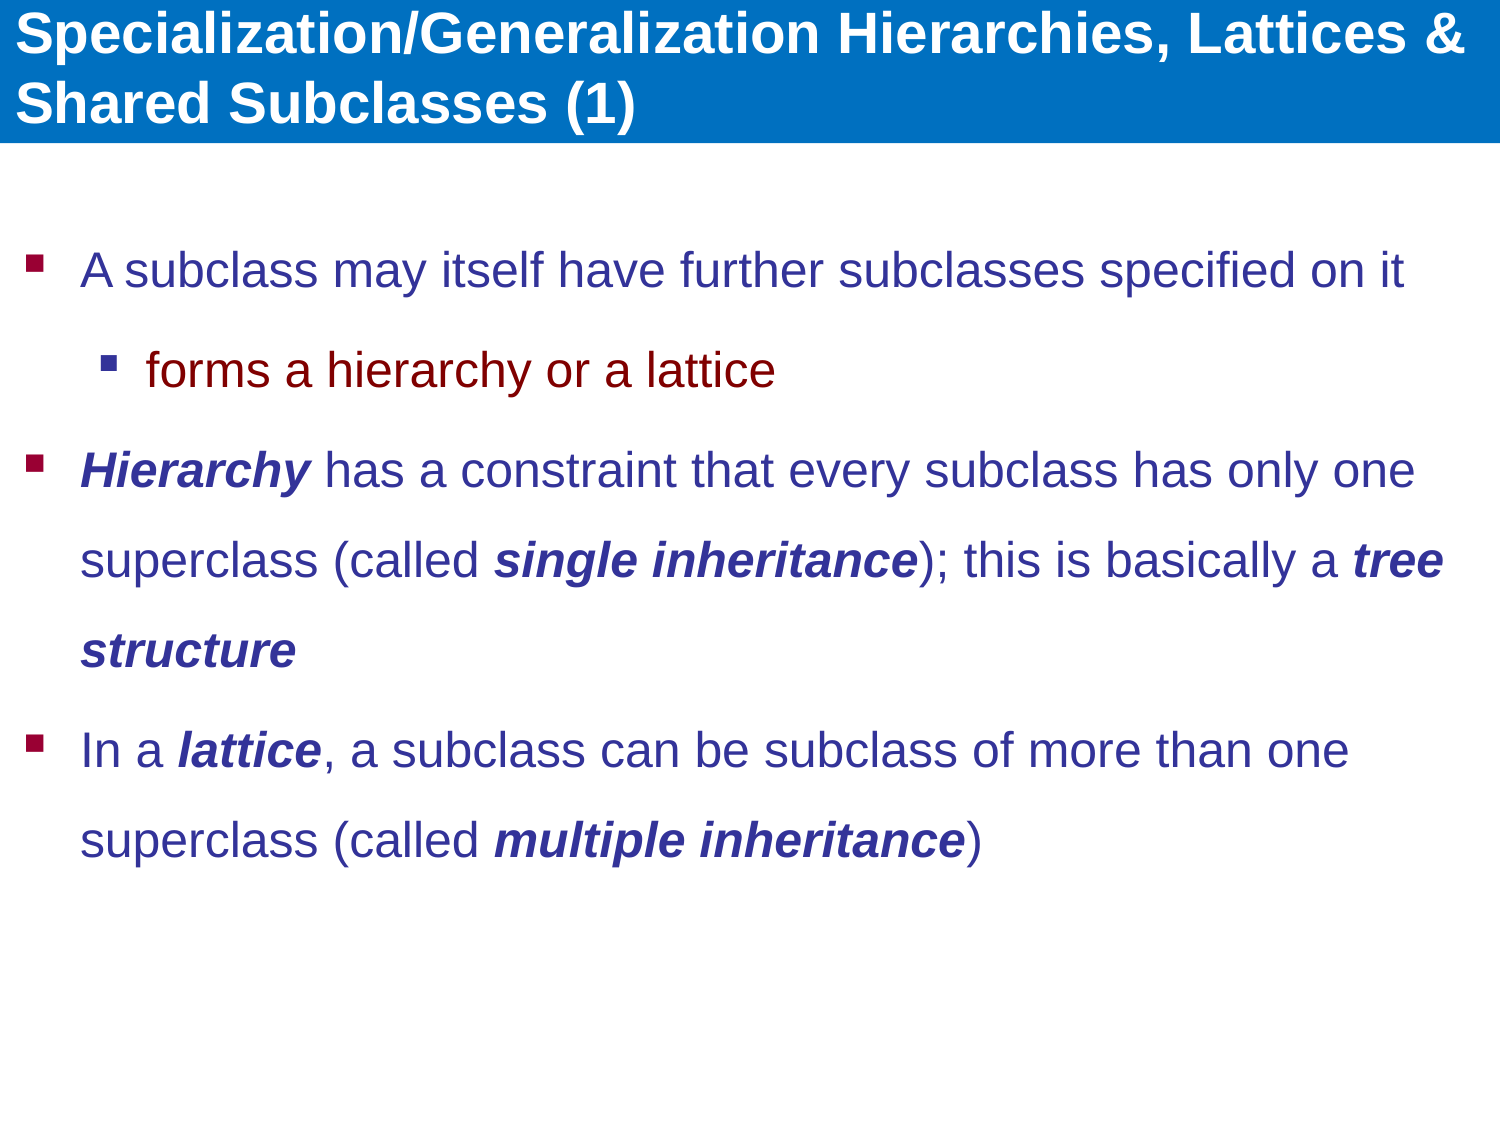

# Specialization/Generalization Hierarchies, Lattices & Shared Subclasses (1)
A subclass may itself have further subclasses specified on it
forms a hierarchy or a lattice
Hierarchy has a constraint that every subclass has only one superclass (called single inheritance); this is basically a tree structure
In a lattice, a subclass can be subclass of more than one superclass (called multiple inheritance)